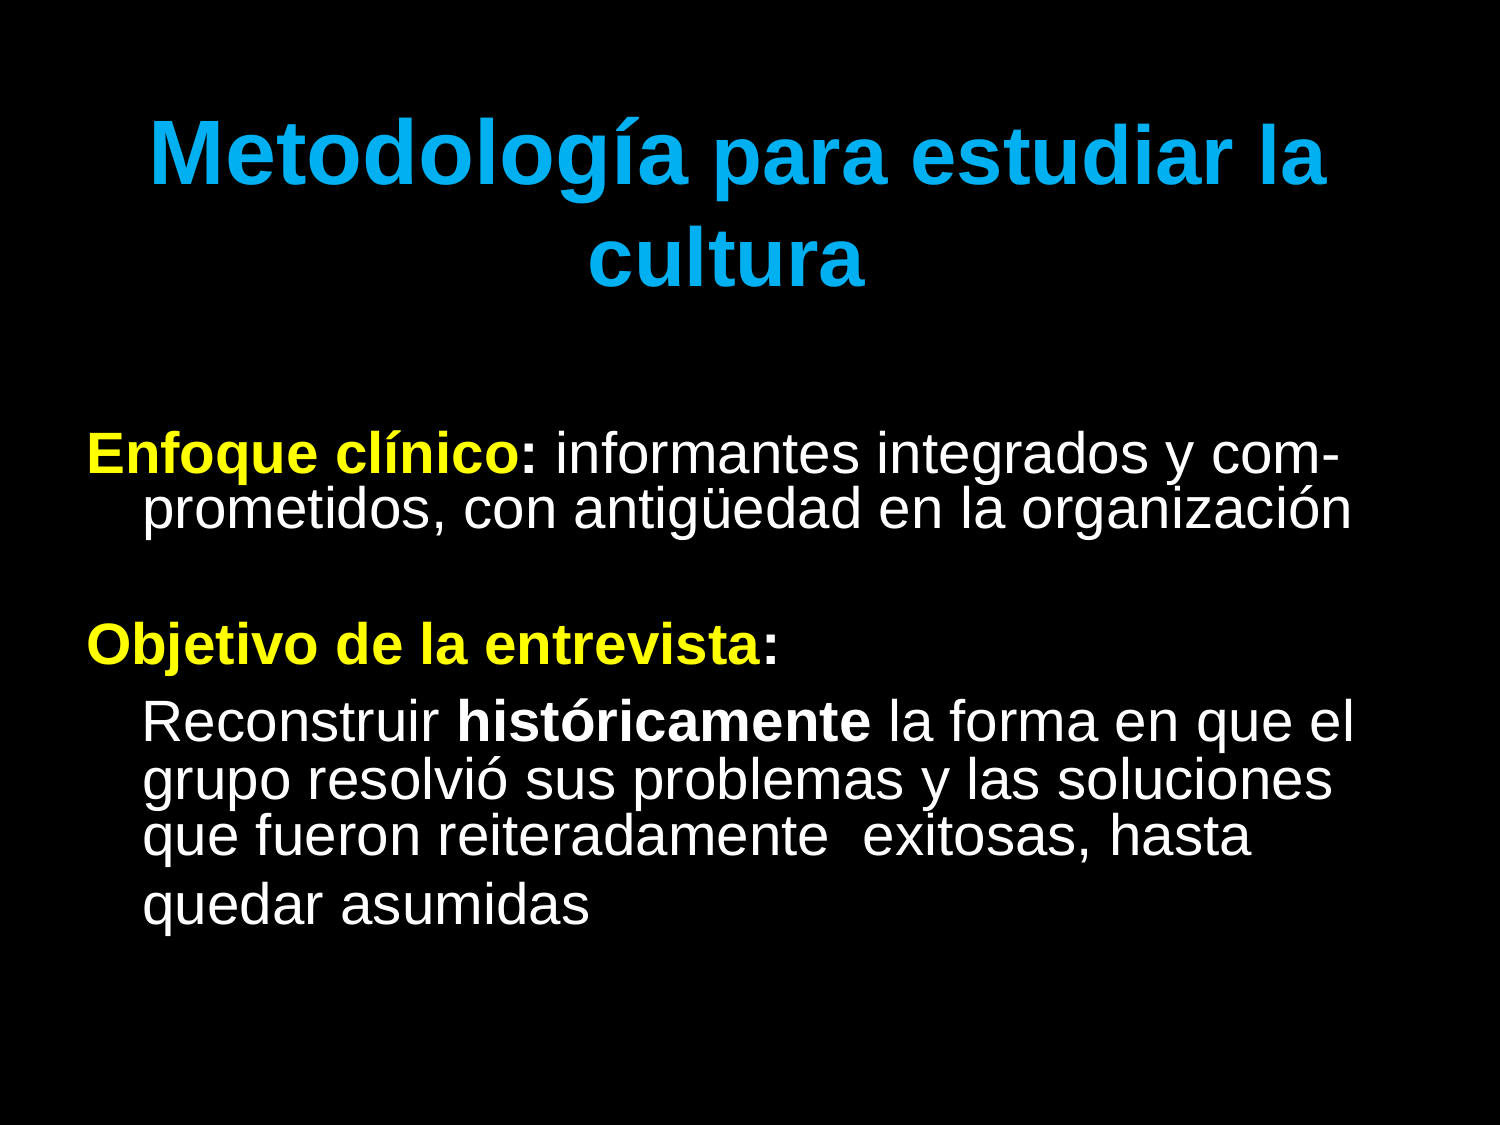

# Metodología para estudiar la cultura
Enfoque clínico: informantes integrados y com-prometidos, con antigüedad en la organización

Objetivo de la entrevista:
   Reconstruir históricamente la forma en que el grupo resolvió sus problemas y las soluciones que fueron reiteradamente  exitosas, hasta quedar asumidas